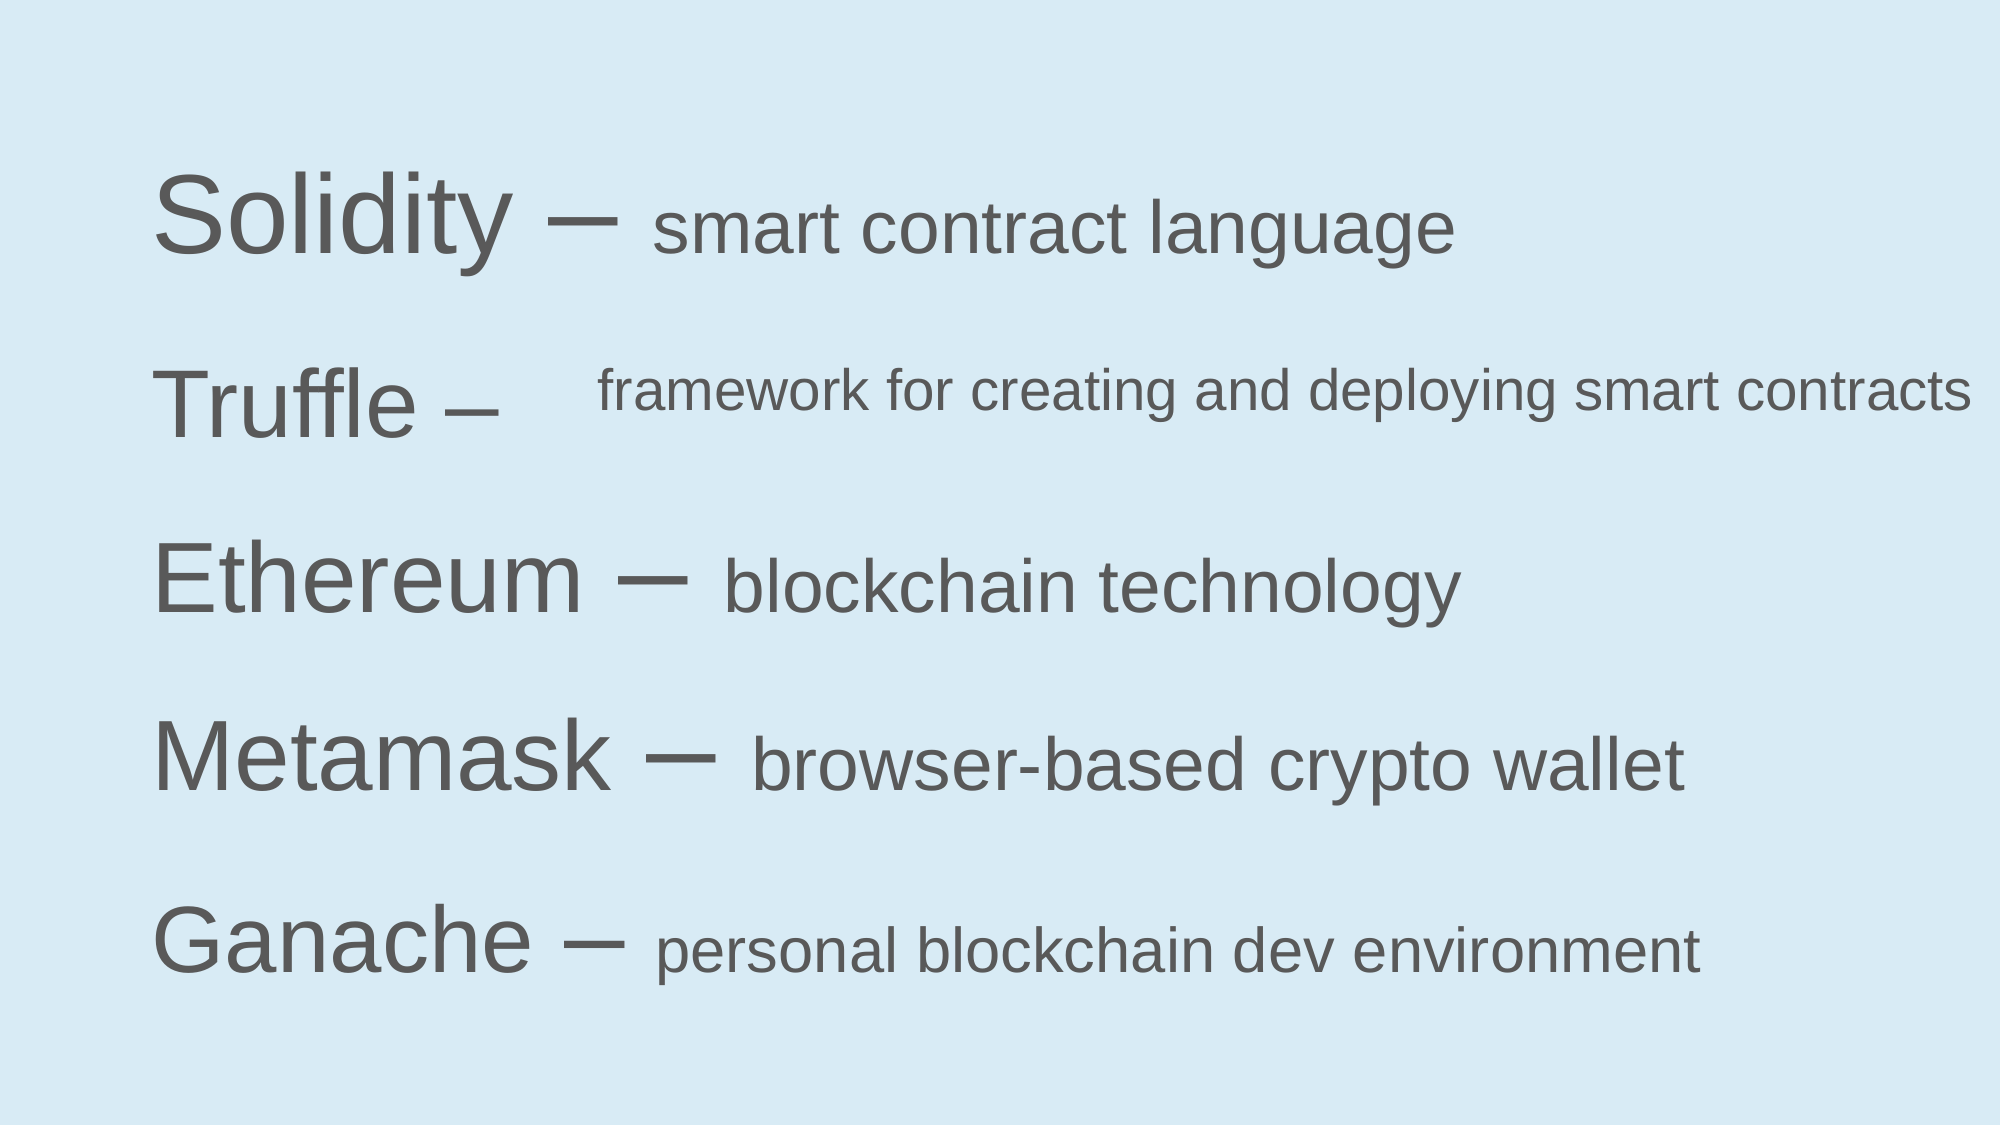

Solidity – smart contract language
Truffle –
framework for creating and deploying smart contracts
# Ethereum – blockchain technology
Metamask – browser-based crypto wallet
Ganache – personal blockchain dev environment